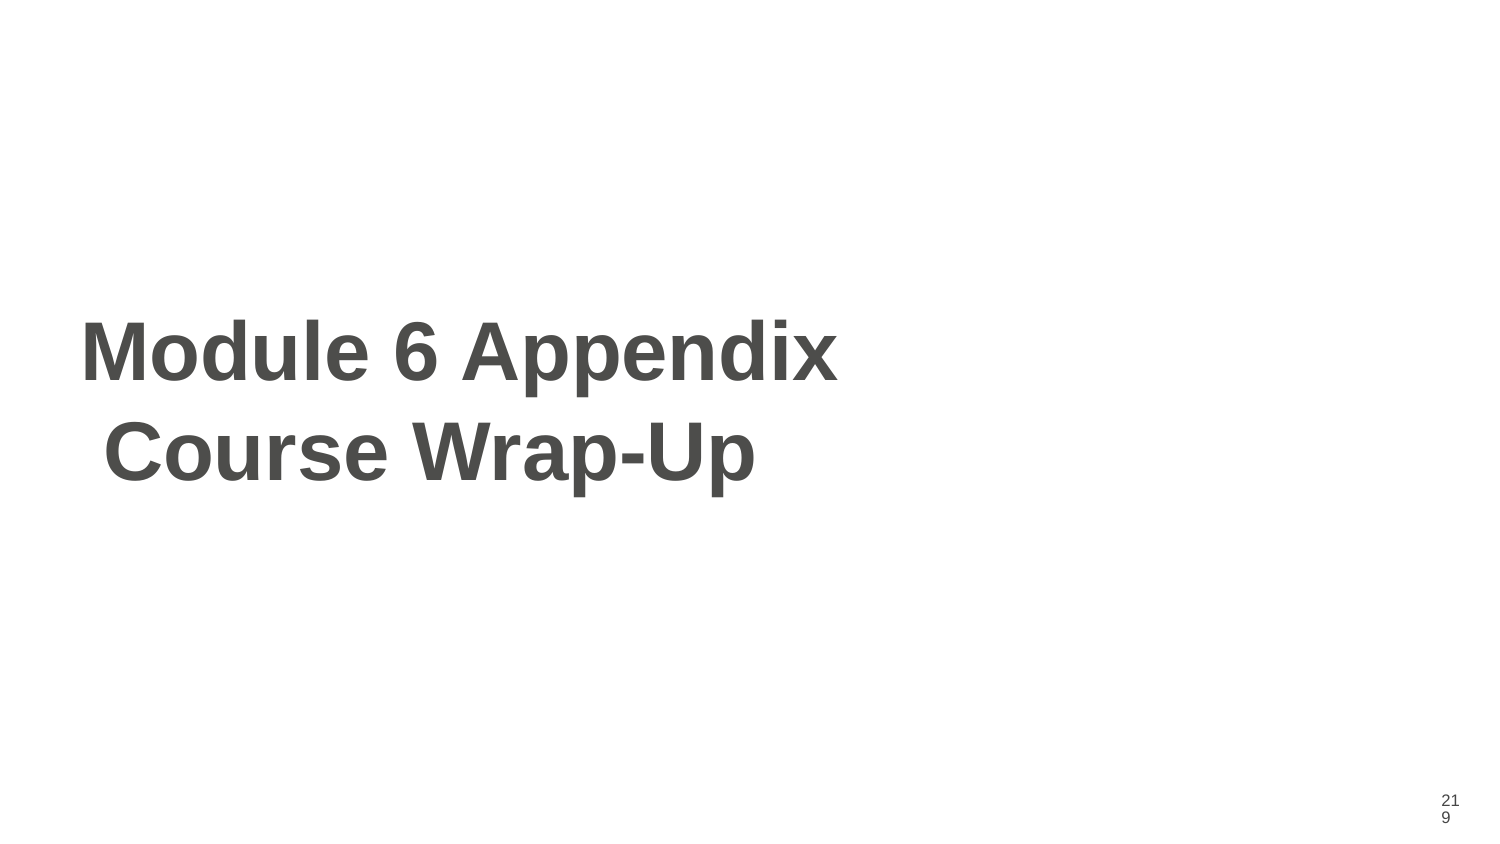

# Module 6 Appendix  Course Wrap-Up
219